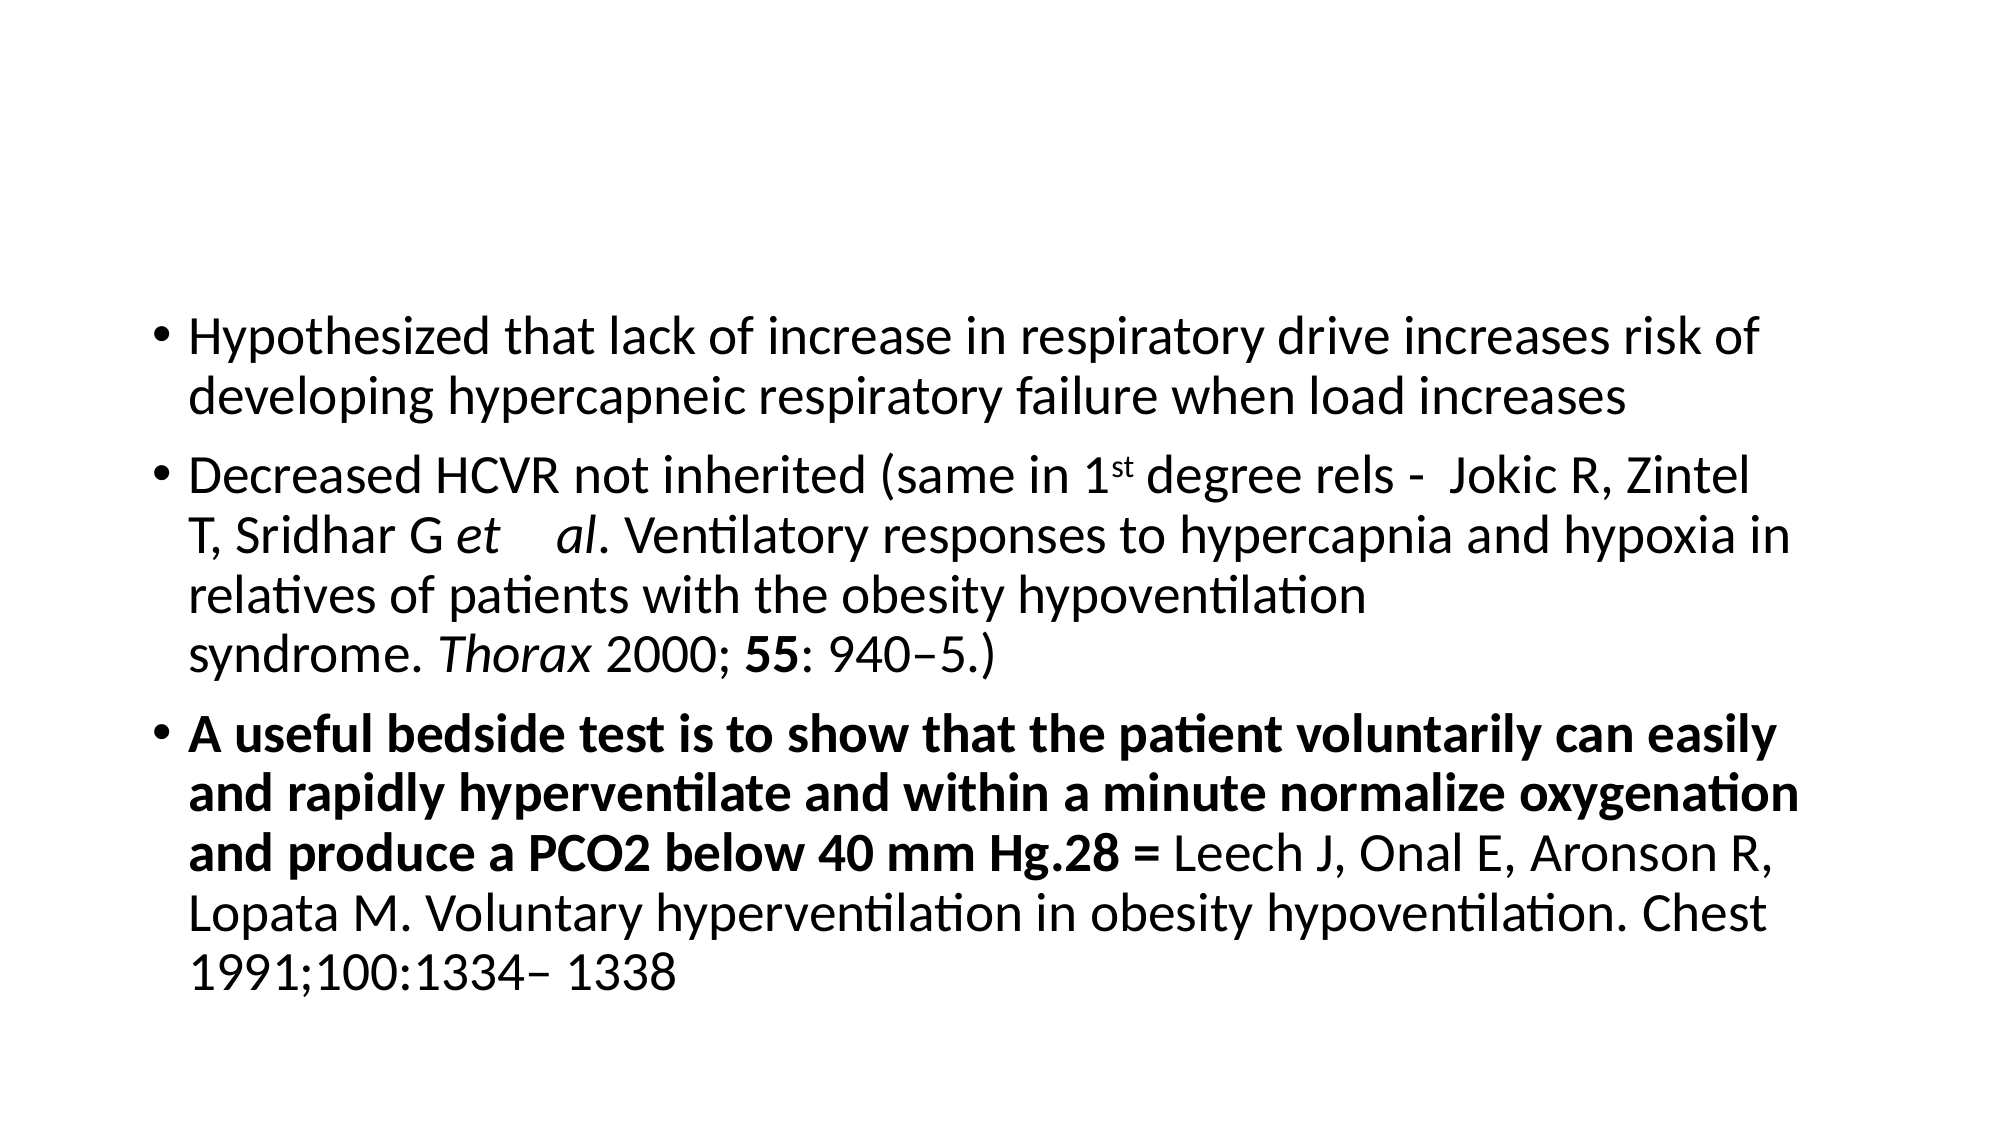

#
Hypothesized that lack of increase in respiratory drive increases risk of developing hypercapneic respiratory failure when load increases
Decreased HCVR not inherited (same in 1st degree rels -  Jokic R, Zintel T, Sridhar G et al. Ventilatory responses to hypercapnia and hypoxia in relatives of patients with the obesity hypoventilation syndrome. Thorax 2000; 55: 940–5.)
A useful bedside test is to show that the patient voluntarily can easily and rapidly hyperventilate and within a minute normalize oxygenation and produce a PCO2 below 40 mm Hg.28 = Leech J, Onal E, Aronson R, Lopata M. Voluntary hyperventilation in obesity hypoventilation. Chest 1991;100:1334– 1338